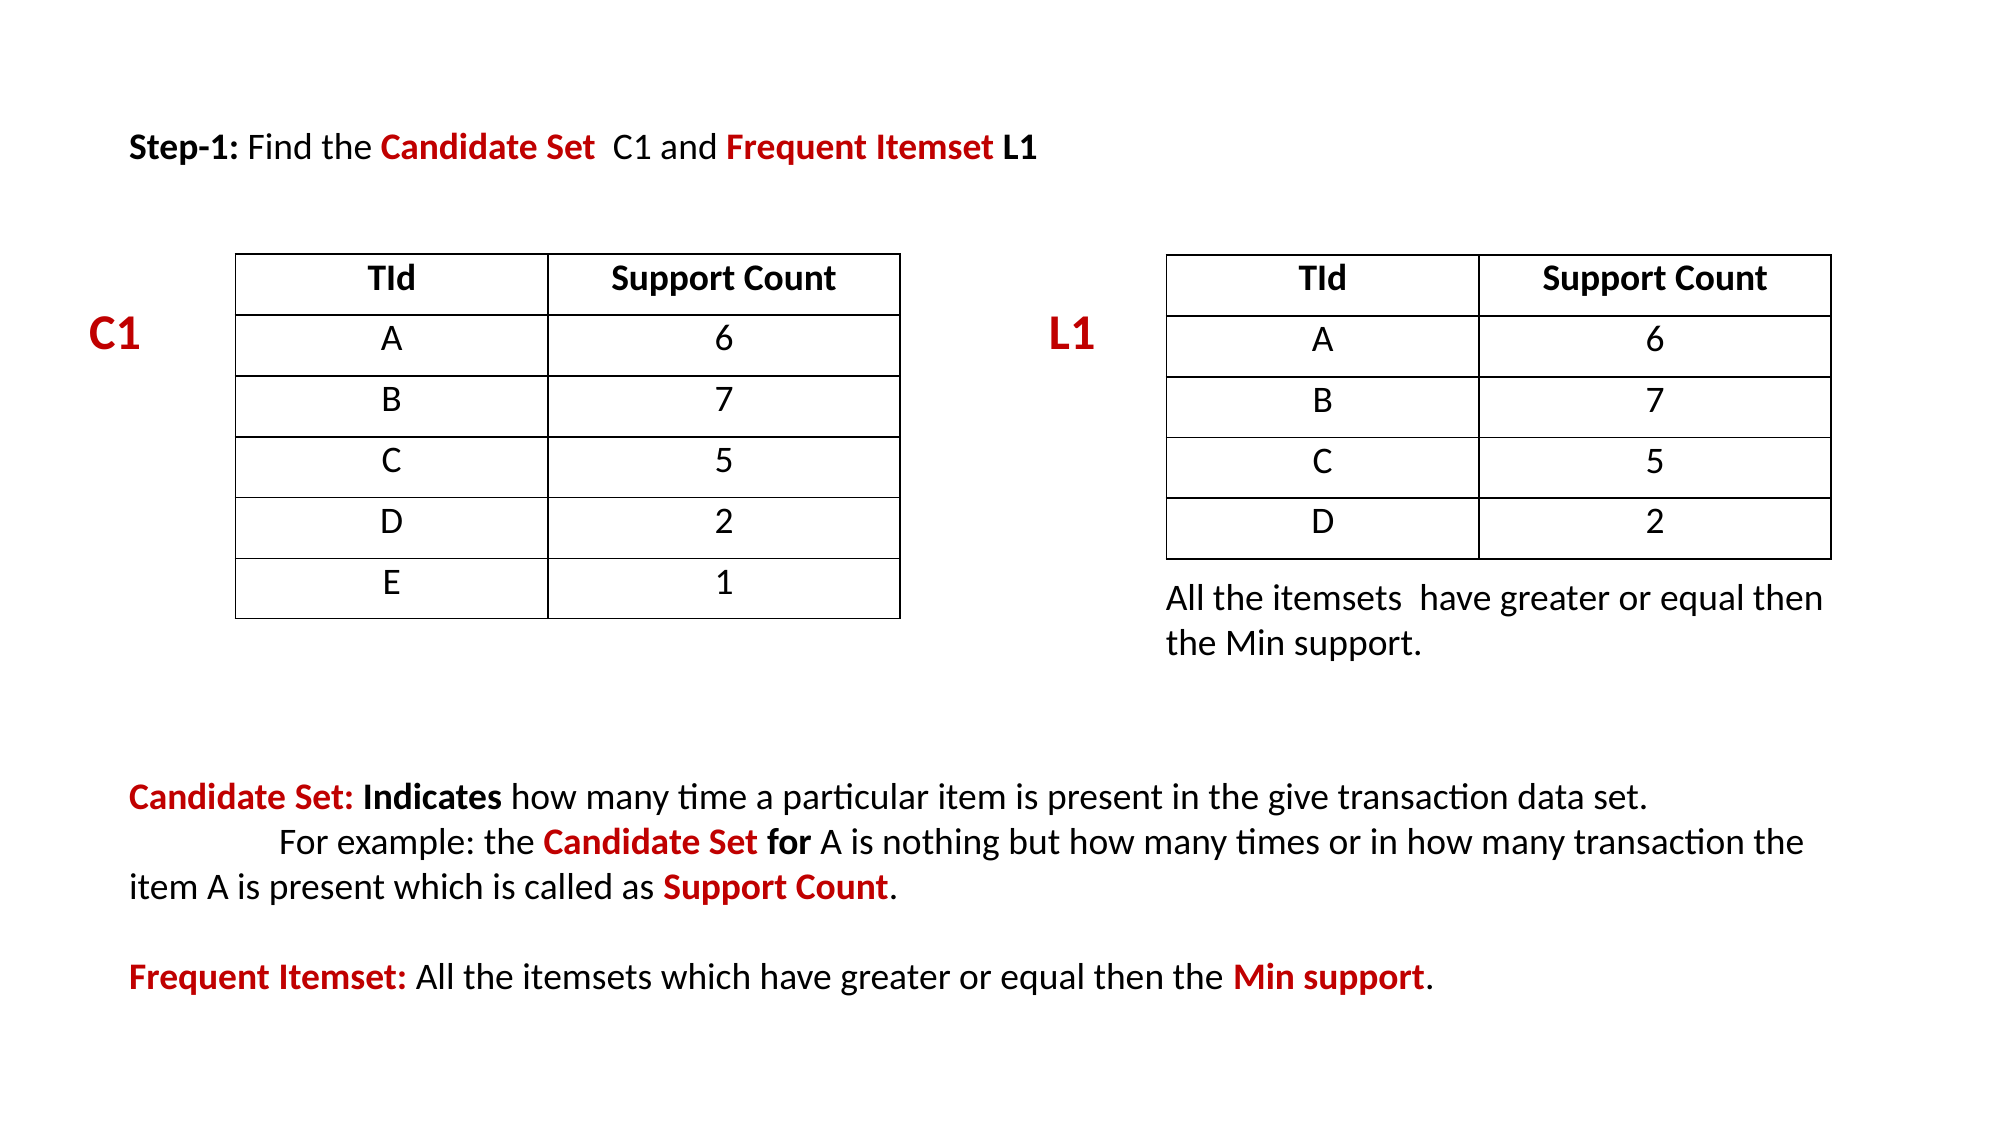

Step-1: Find the Candidate Set  C1 and Frequent Itemset L1
| TId | Support Count |
| --- | --- |
| A | 6 |
| B | 7 |
| C | 5 |
| D | 2 |
| E | 1 |
| TId | Support Count |
| --- | --- |
| A | 6 |
| B | 7 |
| C | 5 |
| D | 2 |
L1
C1
All the itemsets  have greater or equal then the Min support.
Candidate Set: Indicates how many time a particular item is present in the give transaction data set.
	For example: the Candidate Set for A is nothing but how many times or in how many transaction the item A is present which is called as Support Count.

Frequent Itemset: All the itemsets which have greater or equal then the Min support.